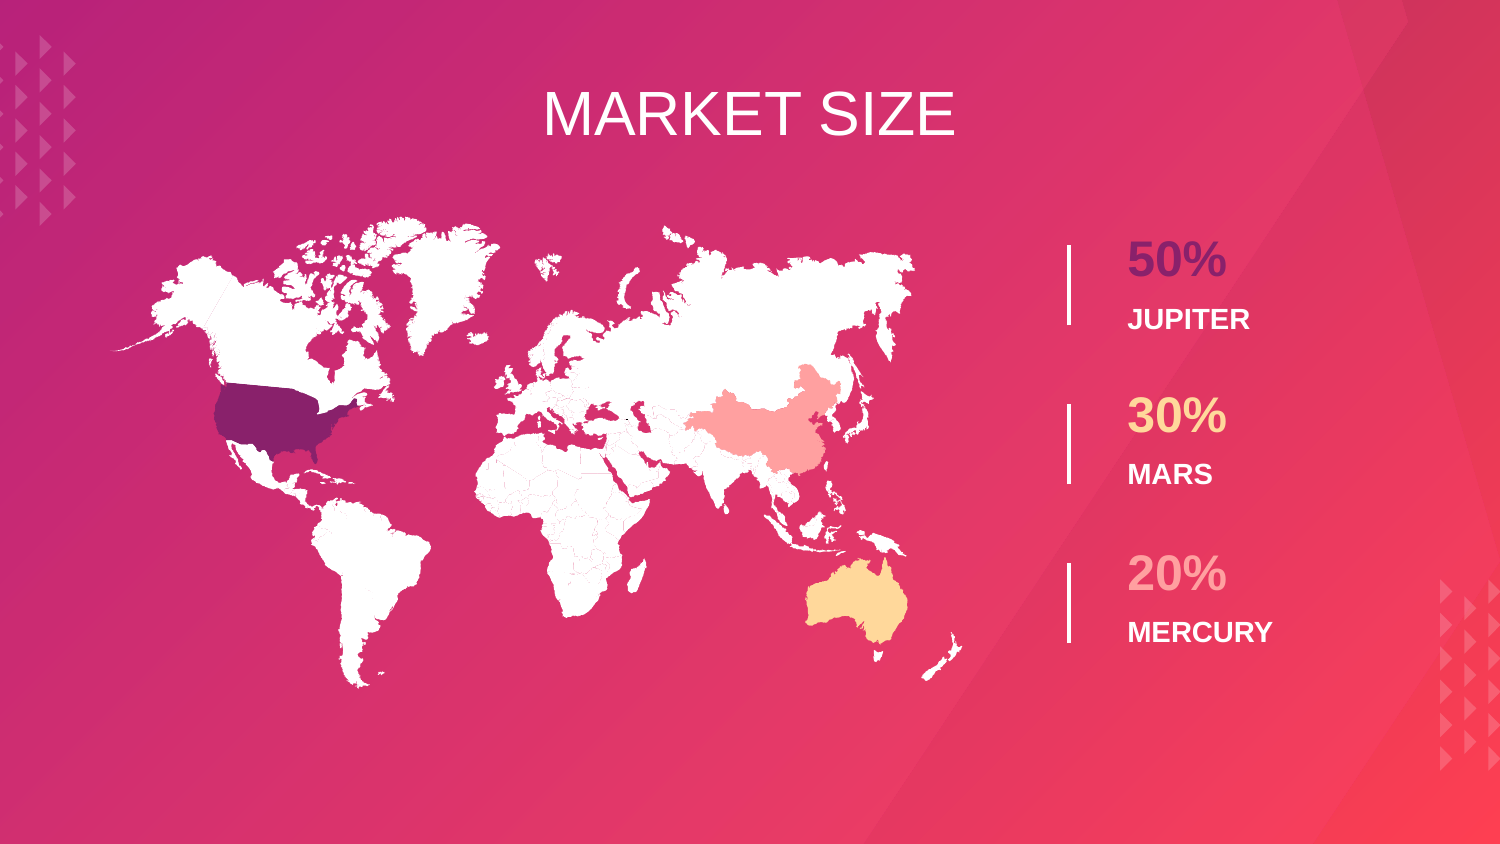

# MARKET SIZE
50%

JUPITER
30%
MARS
20%
MERCURY